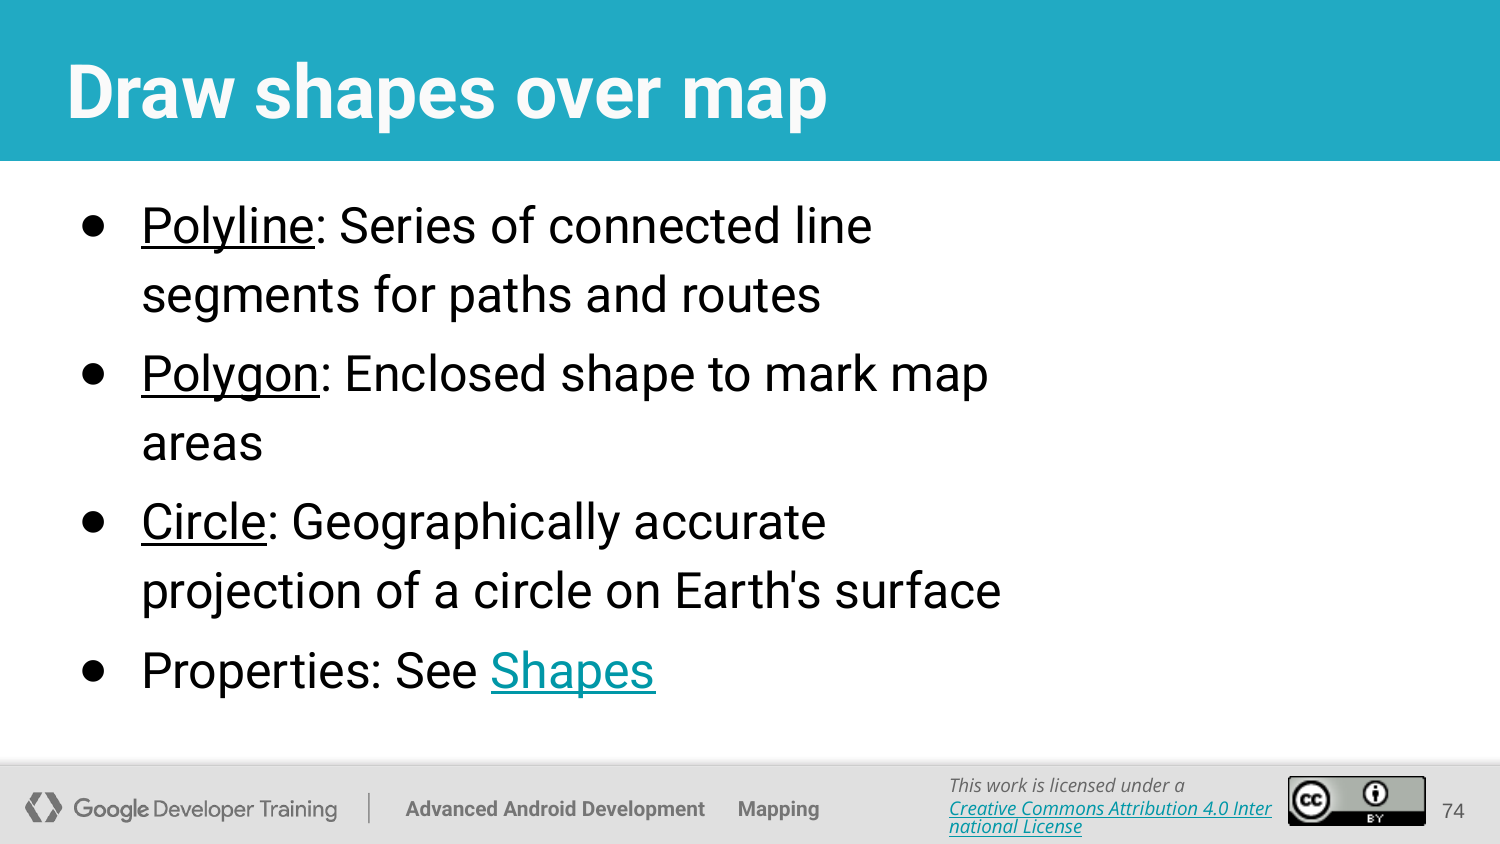

# Draw shapes over map
Polyline: Series of connected line segments for paths and routes
Polygon: Enclosed shape to mark map areas
Circle: Geographically accurate projection of a circle on Earth's surface
Properties: See Shapes
74